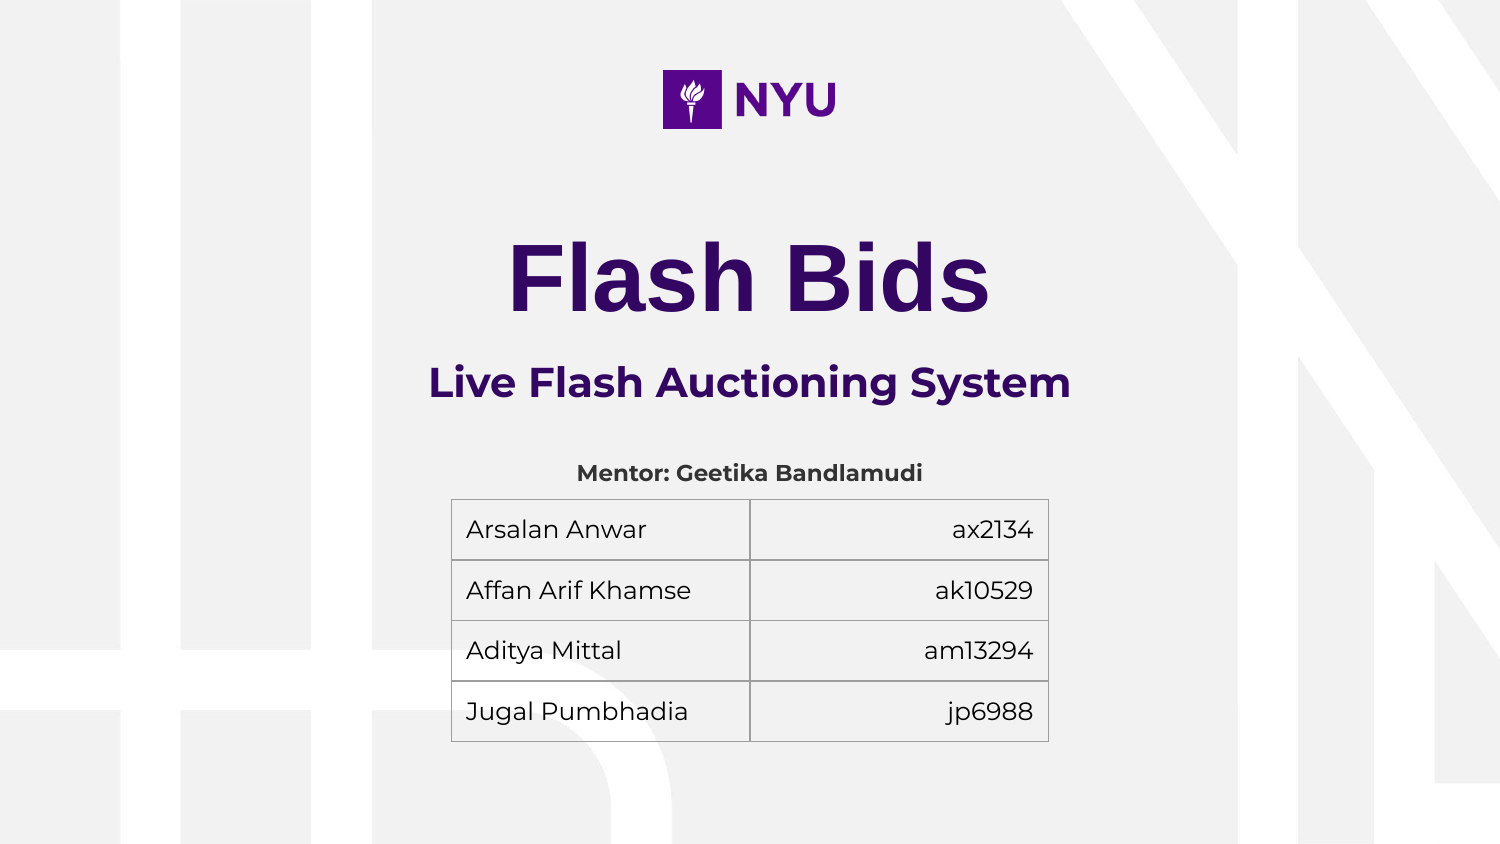

# Flash Bids
Live Flash Auctioning System
Mentor: Geetika Bandlamudi
| Arsalan Anwar | ax2134 |
| --- | --- |
| Affan Arif Khamse | ak10529 |
| Aditya Mittal | am13294 |
| Jugal Pumbhadia | jp6988 |